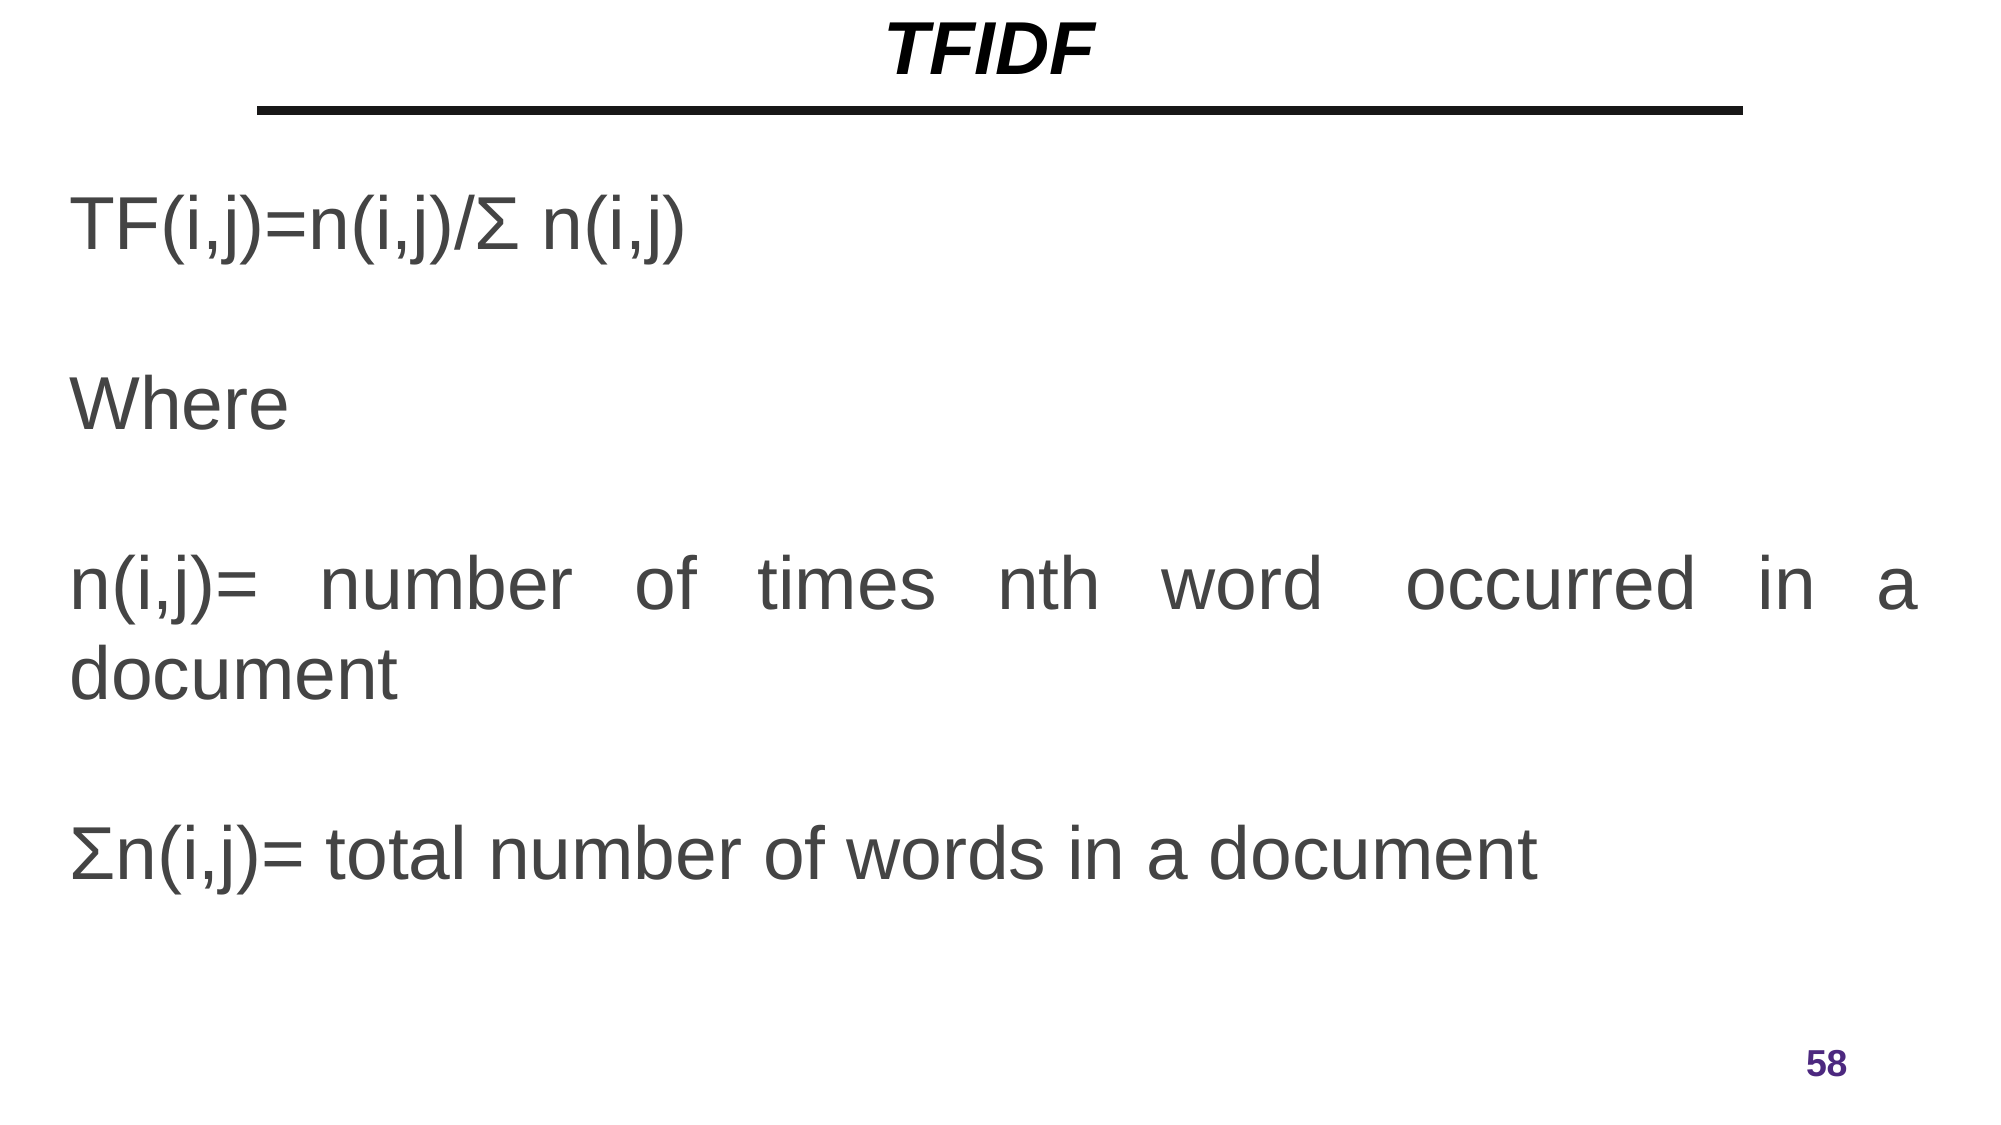

# TFIDF
TF(i,j)=n(i,j)/Σ n(i,j)

Where

n(i,j)= number of times nth word  occurred in a document

Σn(i,j)= total number of words in a document

Myth
Outcome